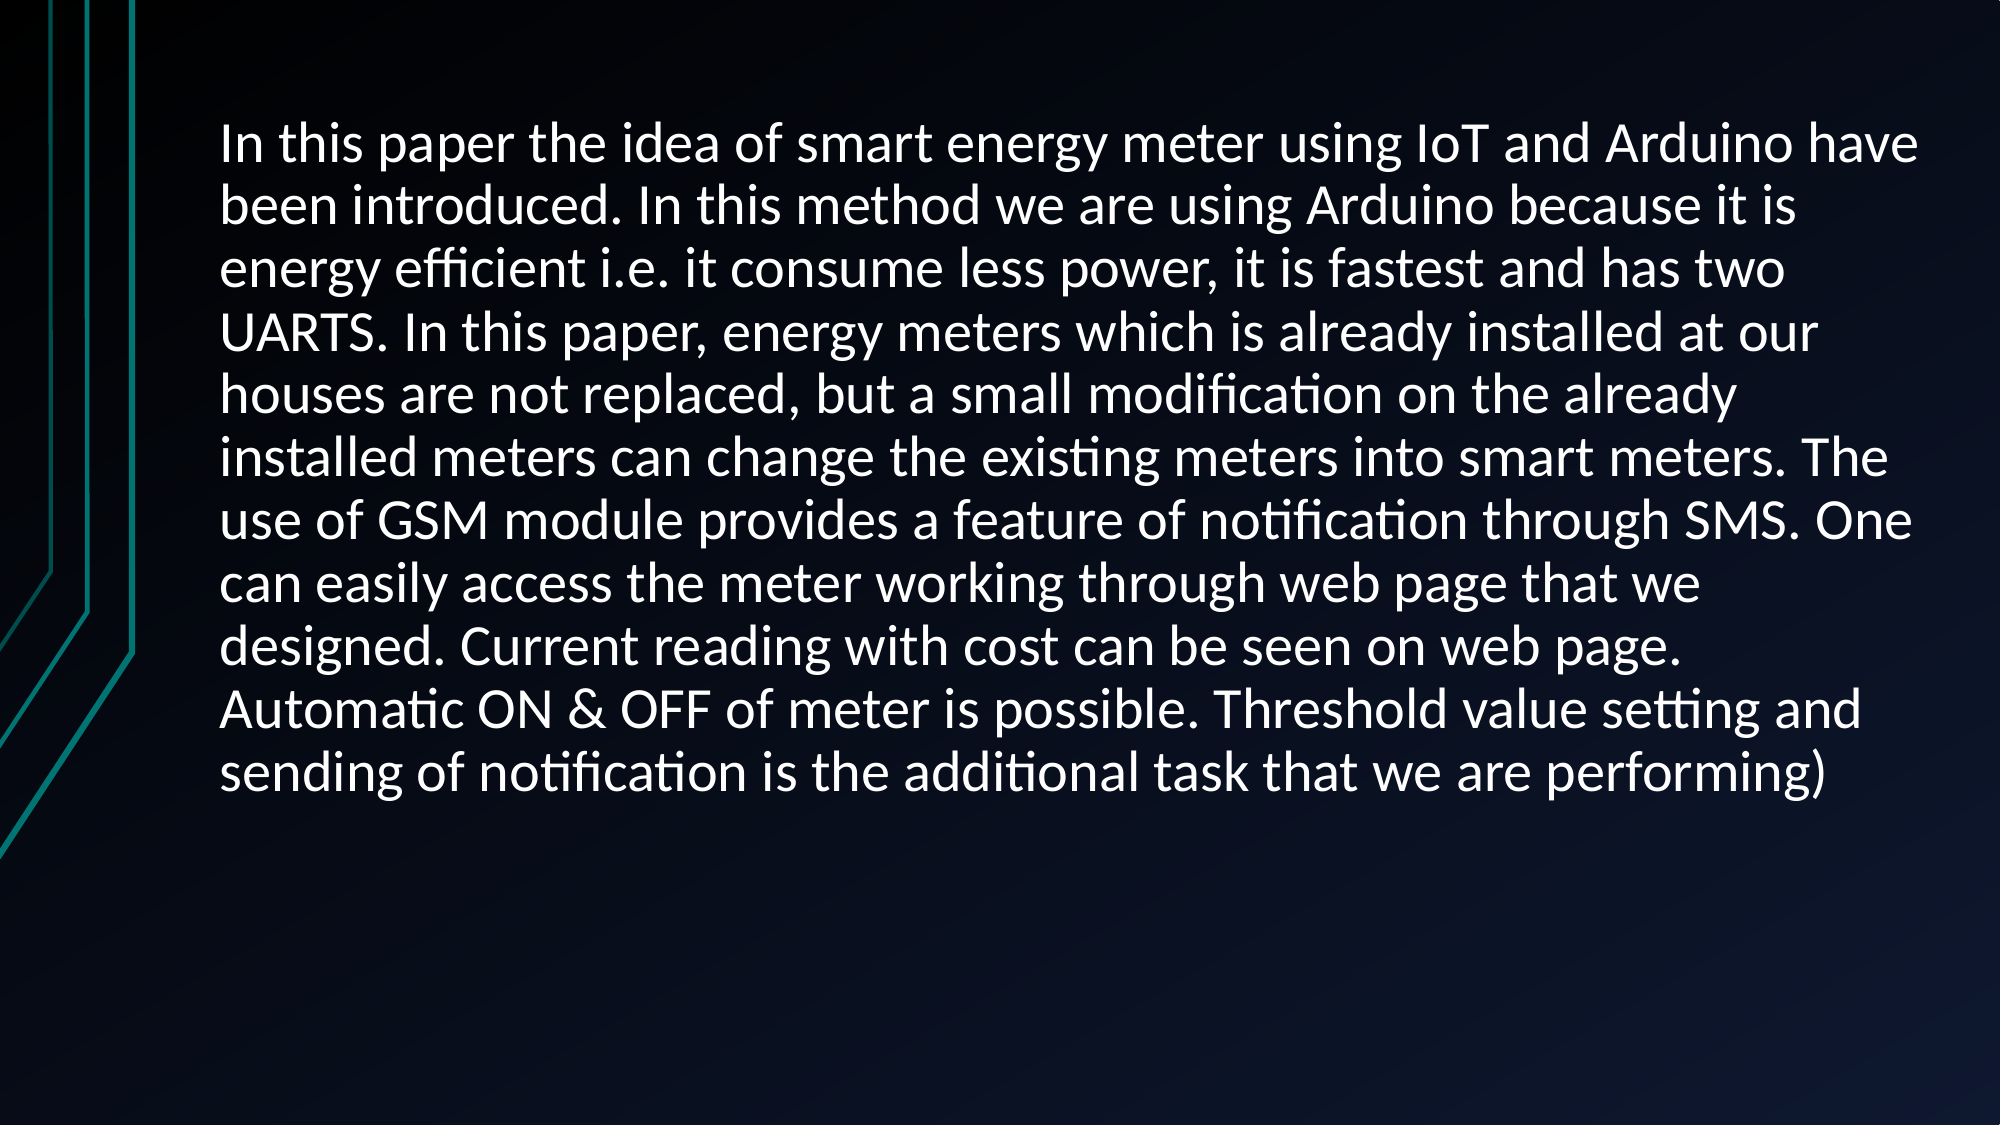

In this paper the idea of smart energy meter using IoT and Arduino have been introduced. In this method we are using Arduino because it is energy efficient i.e. it consume less power, it is fastest and has two UARTS. In this paper, energy meters which is already installed at our houses are not replaced, but a small modification on the already installed meters can change the existing meters into smart meters. The use of GSM module provides a feature of notification through SMS. One can easily access the meter working through web page that we designed. Current reading with cost can be seen on web page. Automatic ON & OFF of meter is possible. Threshold value setting and sending of notification is the additional task that we are performing)